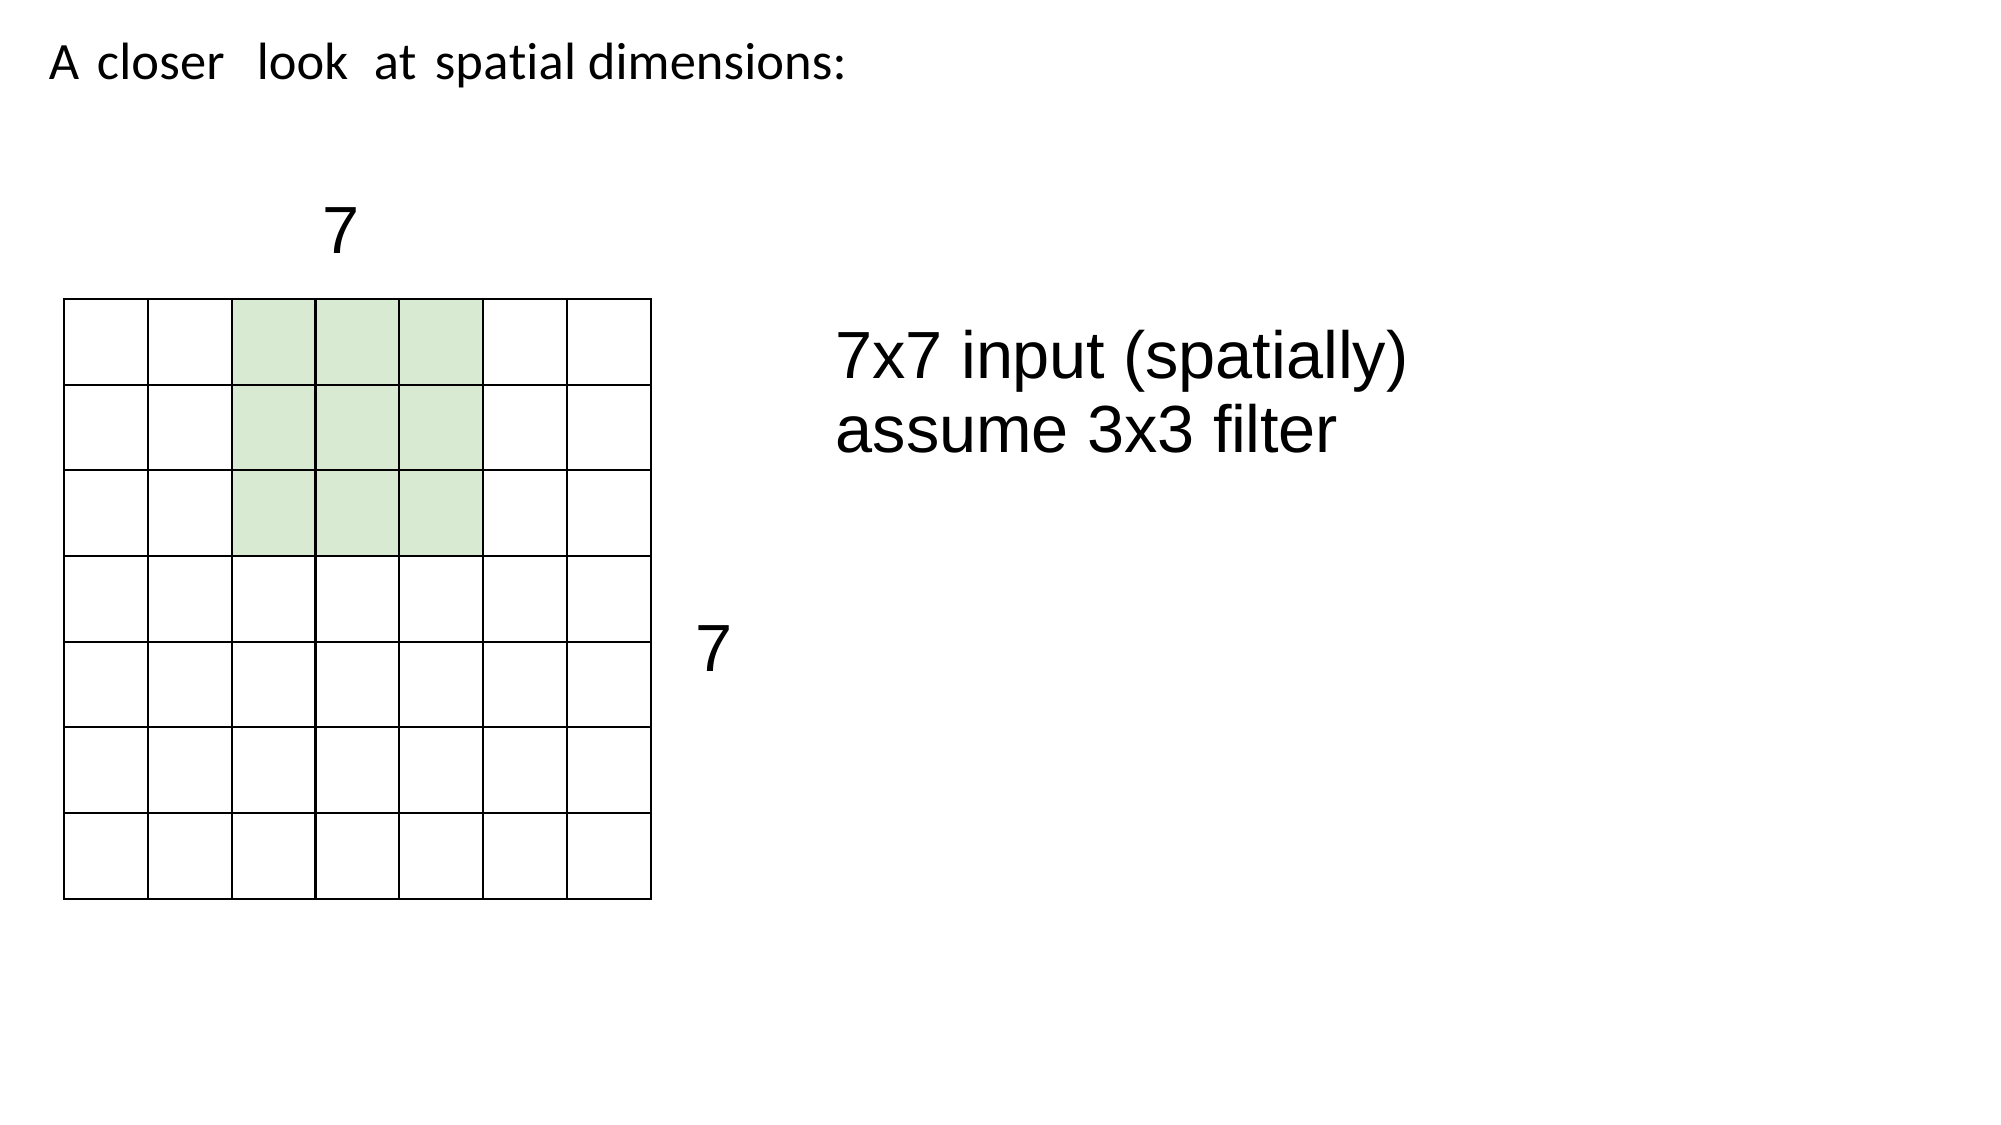

A
closer
look
at
spatial dimensions:
7

7x7 input (spatially)
assume 3x3 filter

7